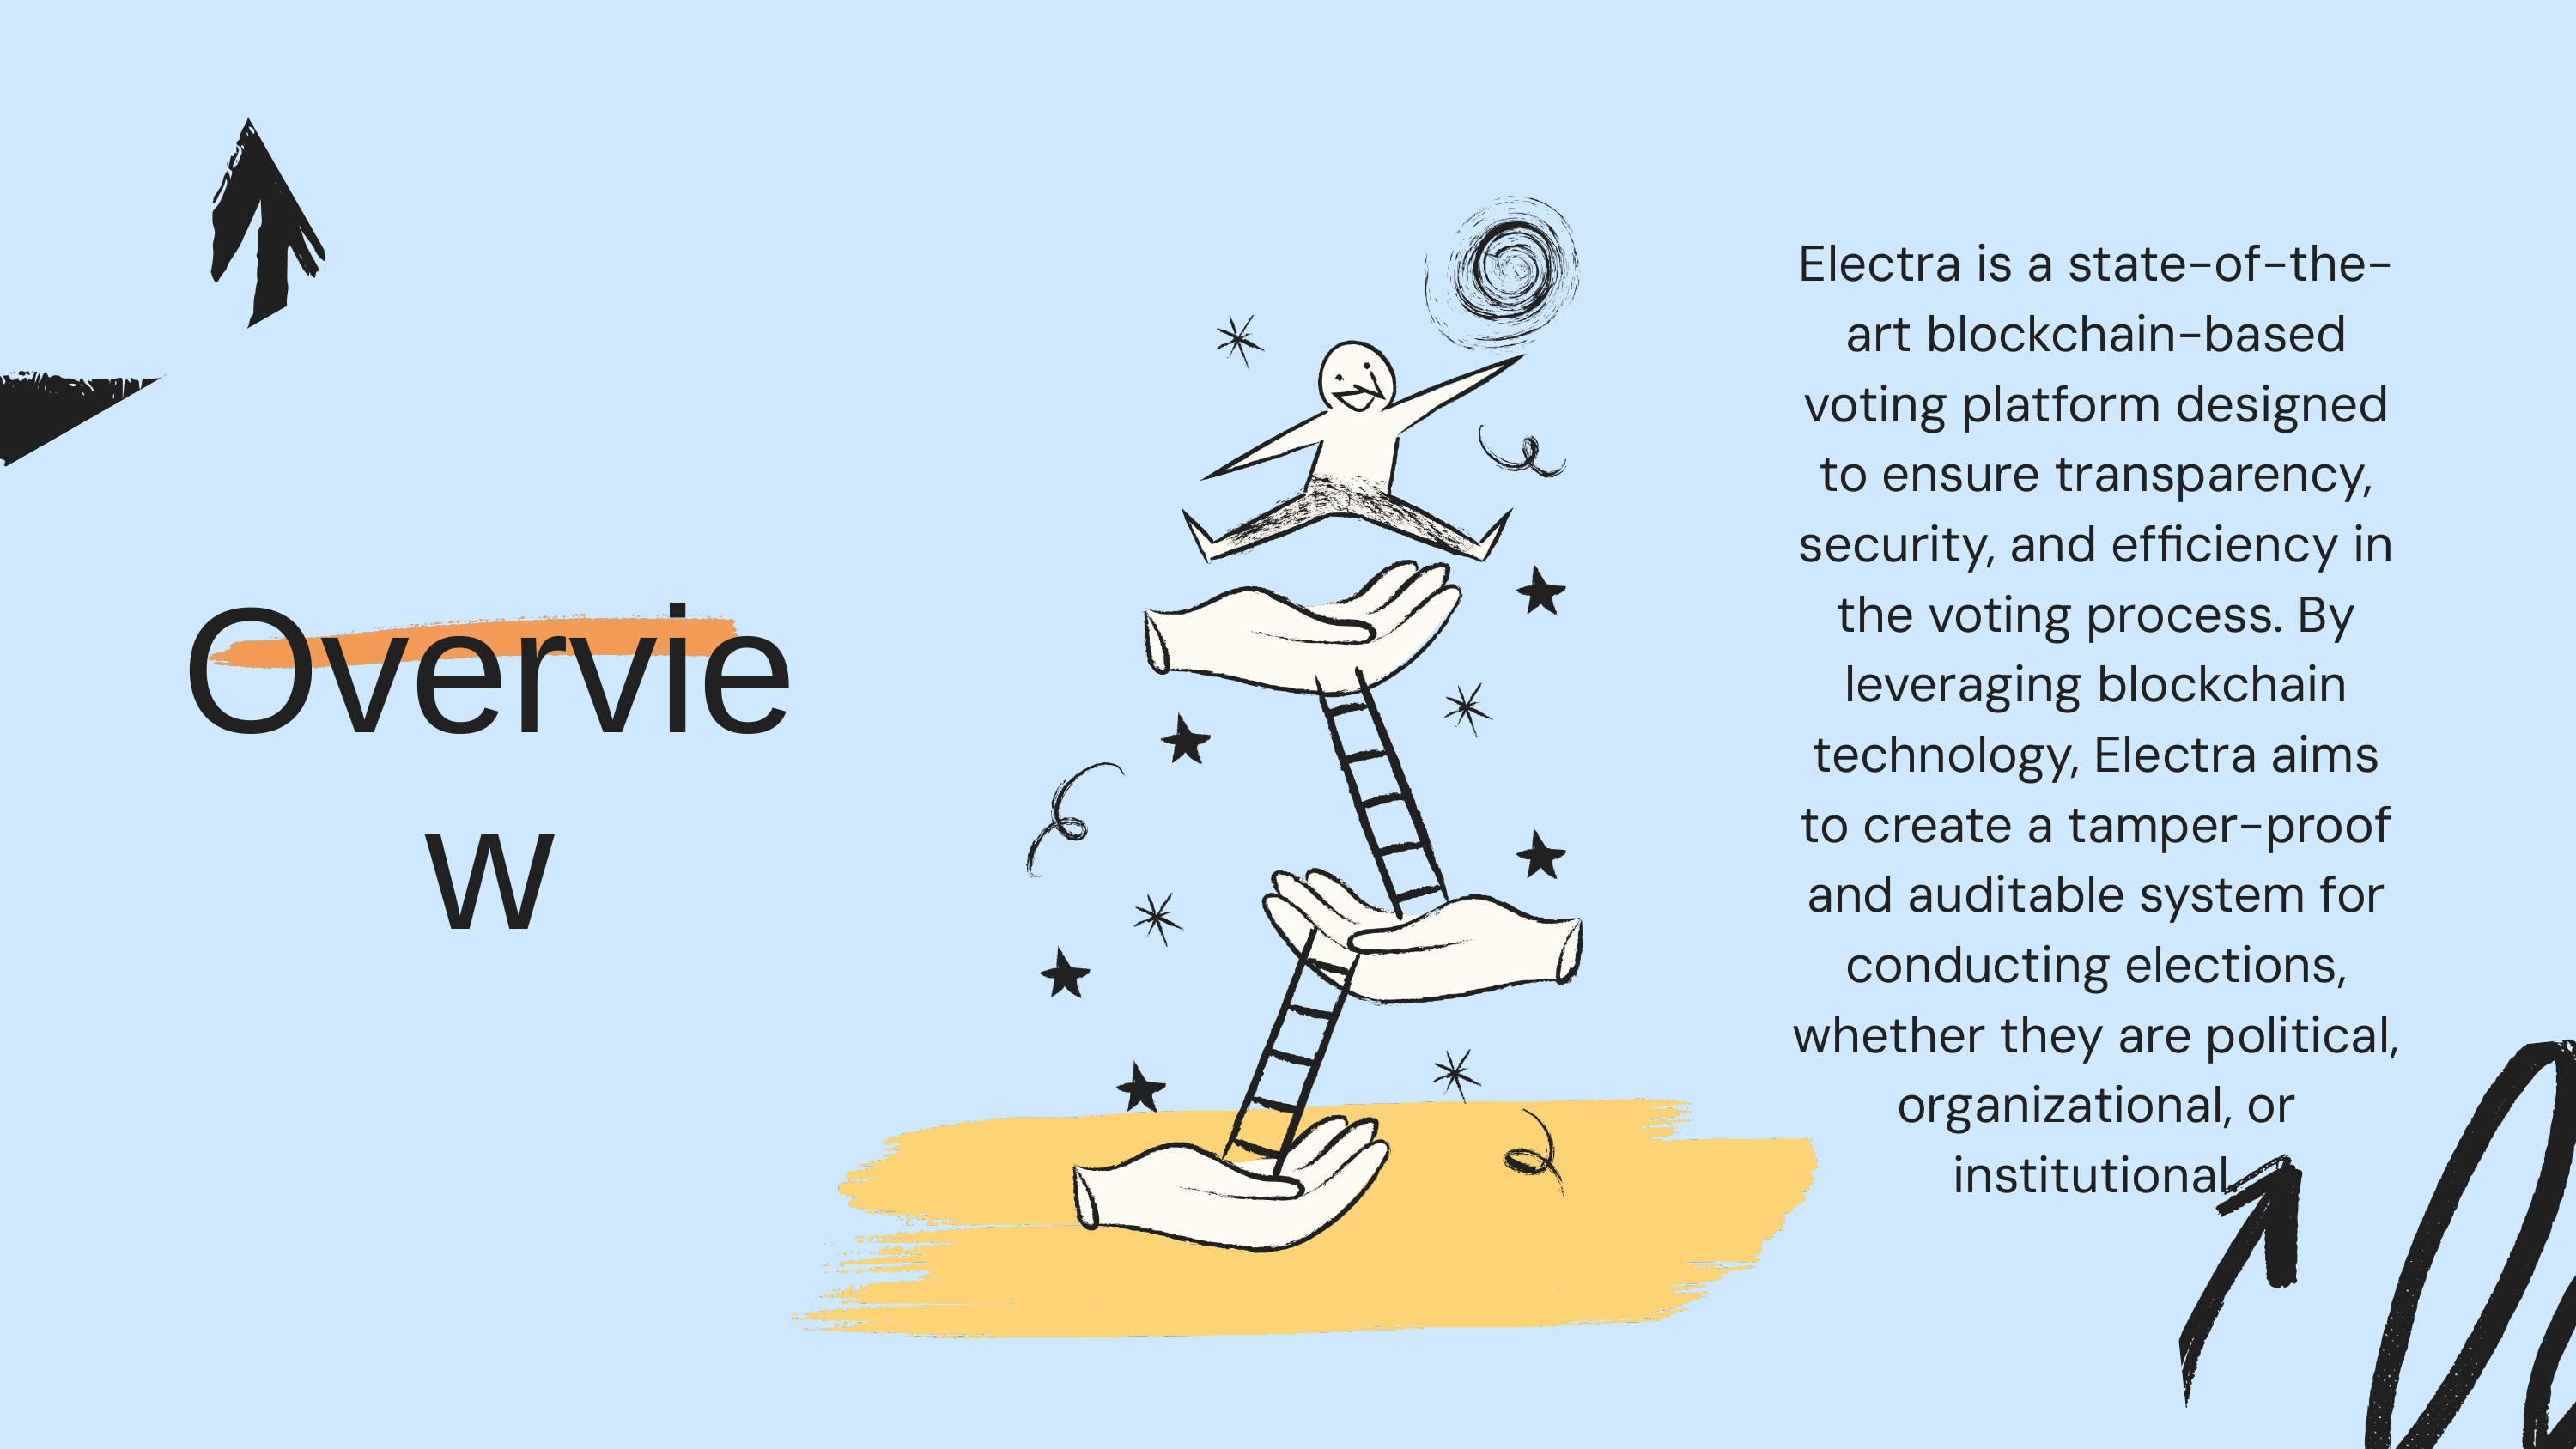

Electra is a state-of-the-art blockchain-based voting platform designed to ensure transparency, security, and efficiency in the voting process. By leveraging blockchain technology, Electra aims to create a tamper-proof and auditable system for conducting elections, whether they are political, organizational, or institutional.

Overview